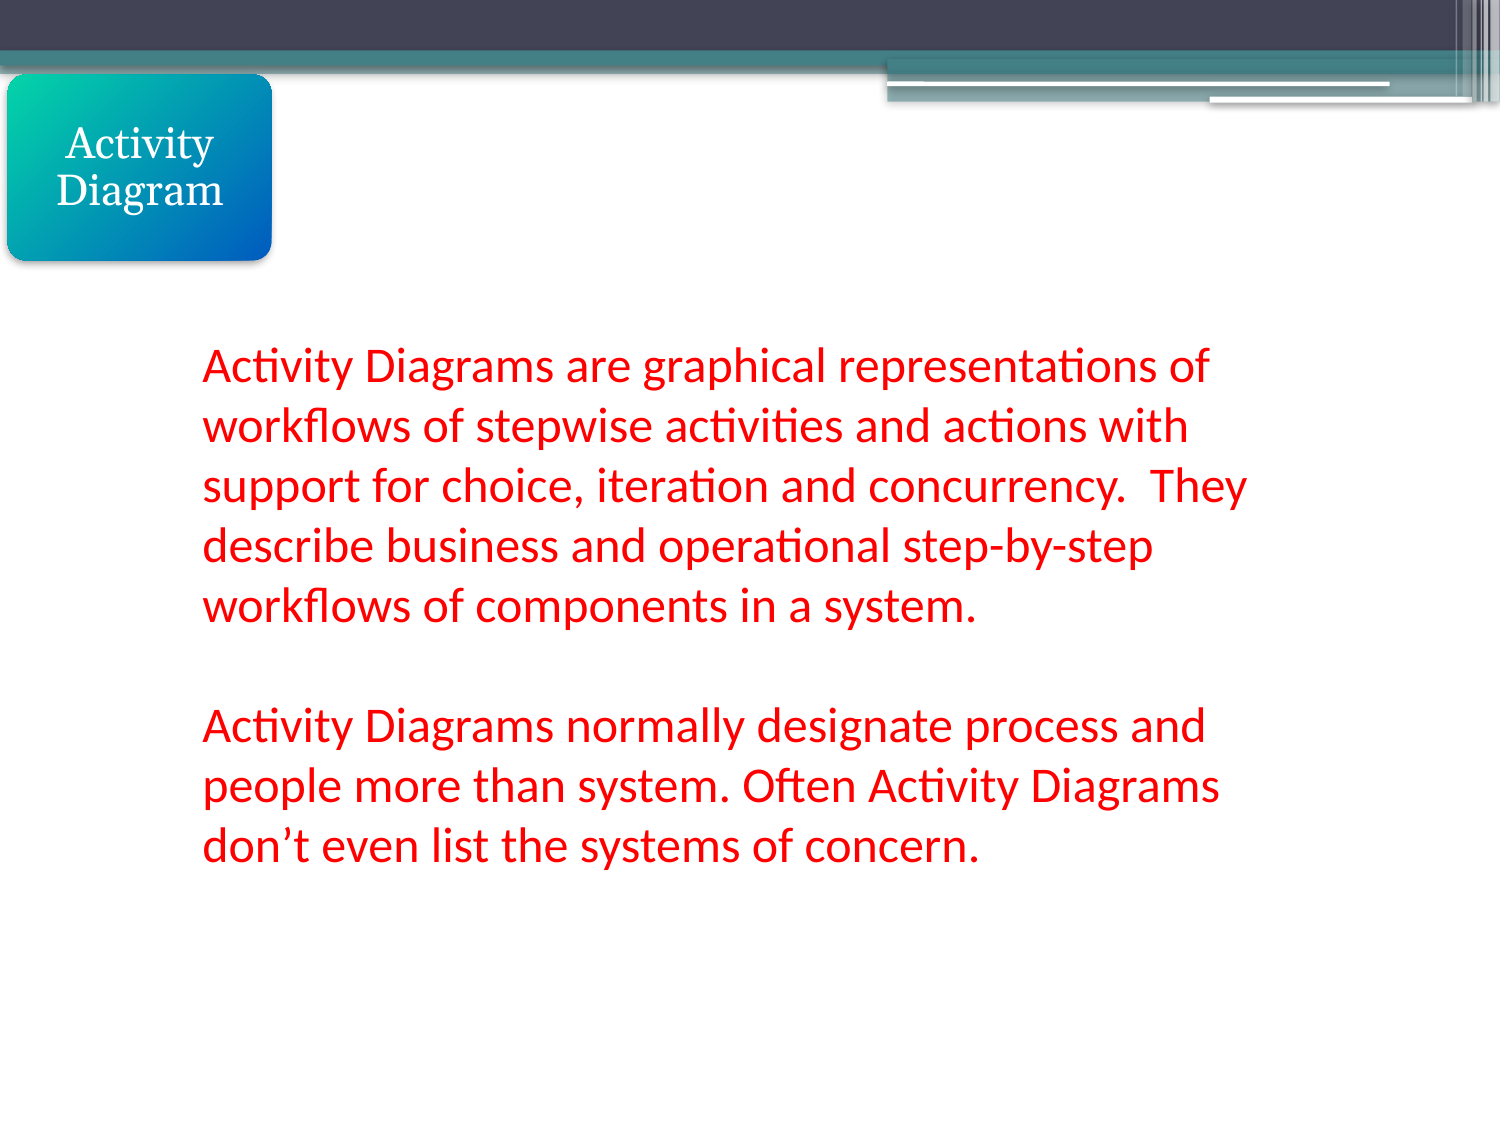

Activity Diagram
Activity Diagrams are graphical representations of workflows of stepwise activities and actions with support for choice, iteration and concurrency.  They describe business and operational step-by-step workflows of components in a system.

Activity Diagrams normally designate process and people more than system. Often Activity Diagrams don’t even list the systems of concern.